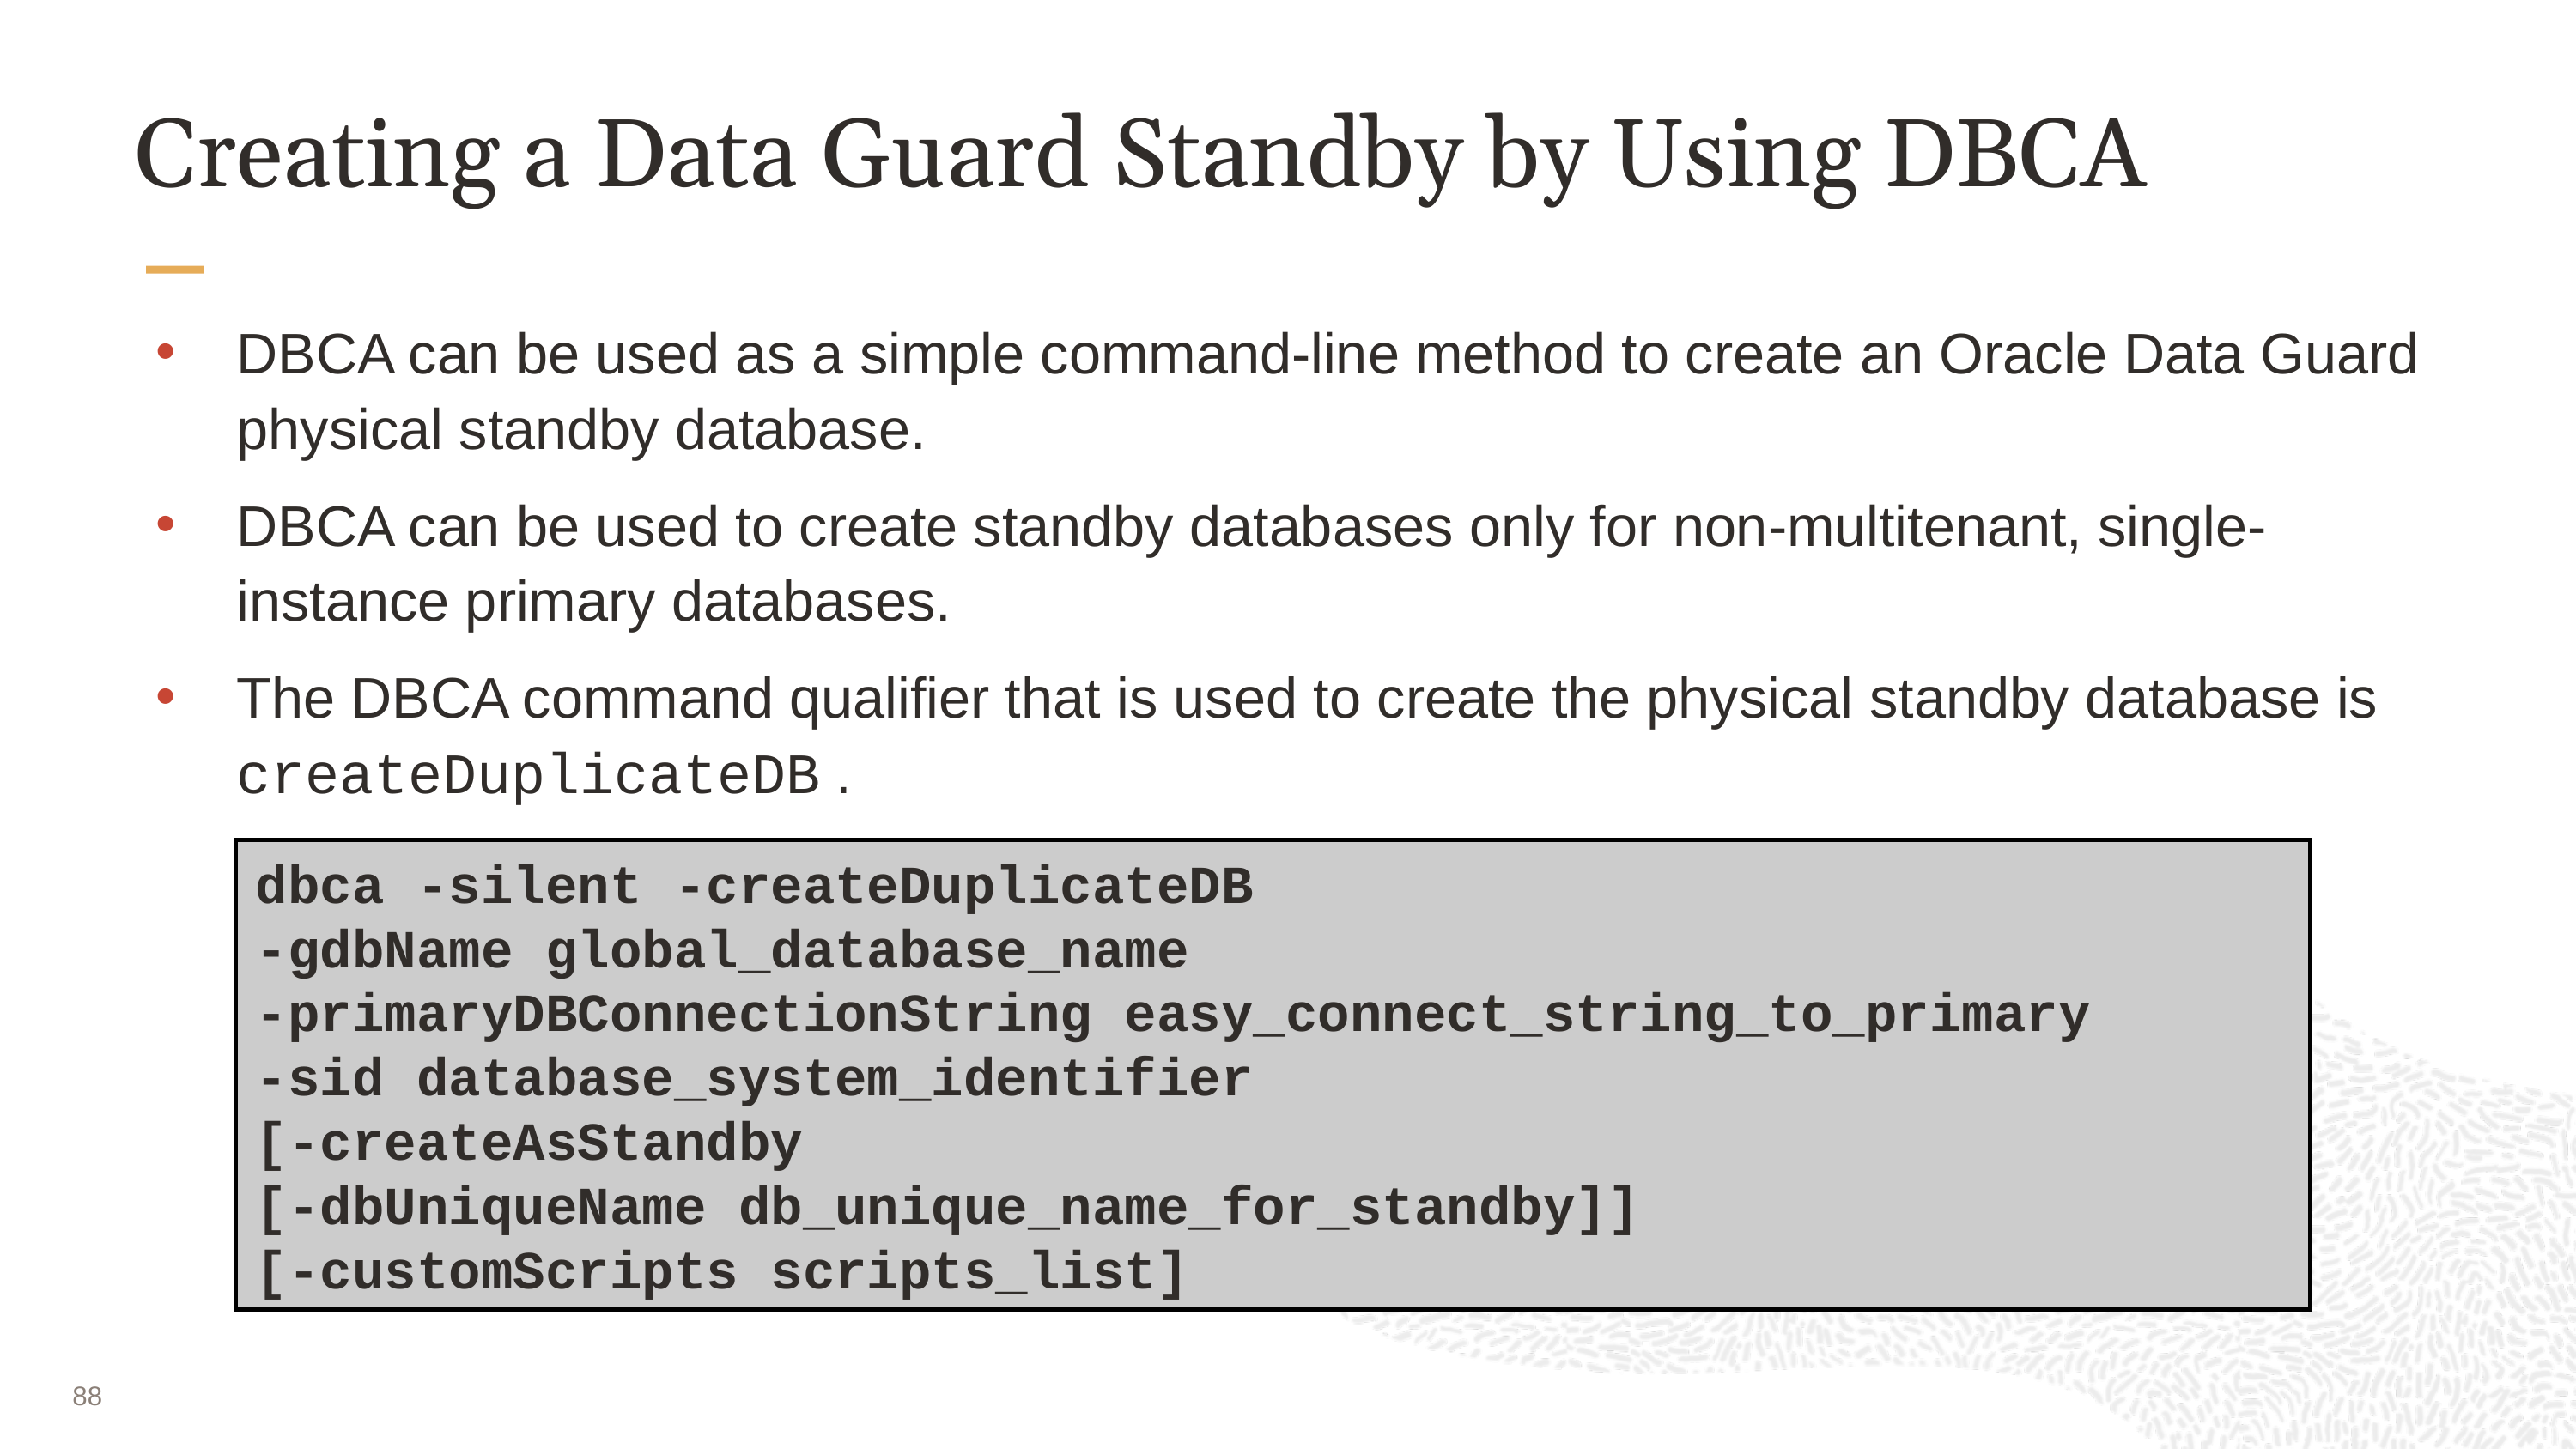

# Creating a Data Guard Standby by Using DBCA
DBCA can be used as a simple command-line method to create an Oracle Data Guard physical standby database.
DBCA can be used to create standby databases only for non-multitenant, single-instance primary databases.
The DBCA command qualifier that is used to create the physical standby database is createDuplicateDB .
dbca -silent -createDuplicateDB
-gdbName global_database_name
-primaryDBConnectionString easy_connect_string_to_primary
-sid database_system_identifier
[-createAsStandby
[-dbUniqueName db_unique_name_for_standby]]
[-customScripts scripts_list]